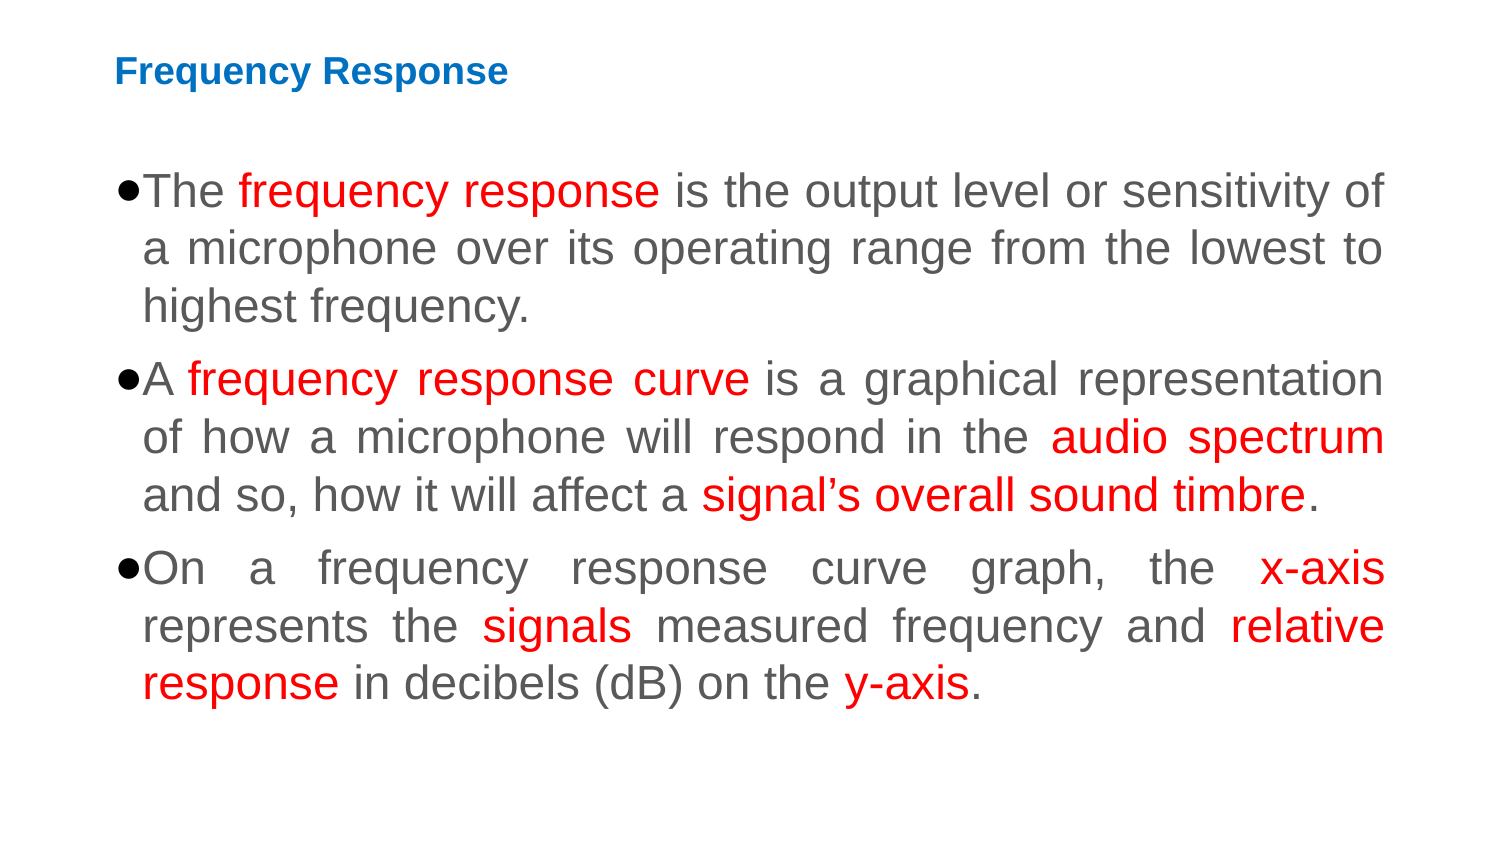

# Frequency Response
The frequency response is the output level or sensitivity of a microphone over its operating range from the lowest to highest frequency.
A frequency response curve is a graphical representation of how a microphone will respond in the audio spectrum and so, how it will affect a signal’s overall sound timbre.
On a frequency response curve graph, the x-axis represents the signals measured frequency and relative response in decibels (dB) on the y-axis.